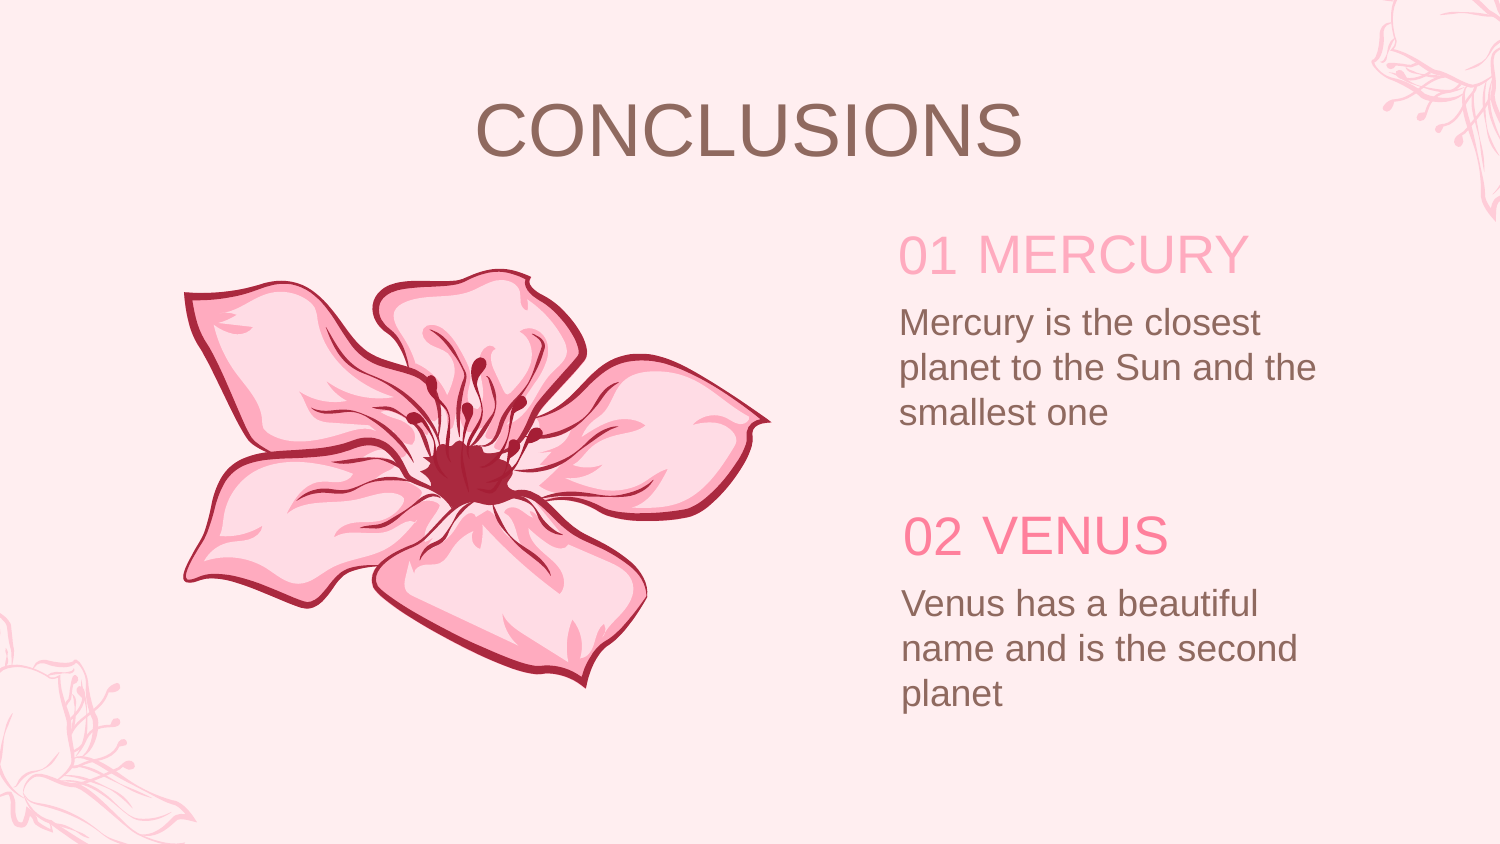

# CONCLUSIONS
MERCURY
01

Mercury is the closest planet to the Sun and the smallest one
VENUS
02
Venus has a beautiful name and is the second planet